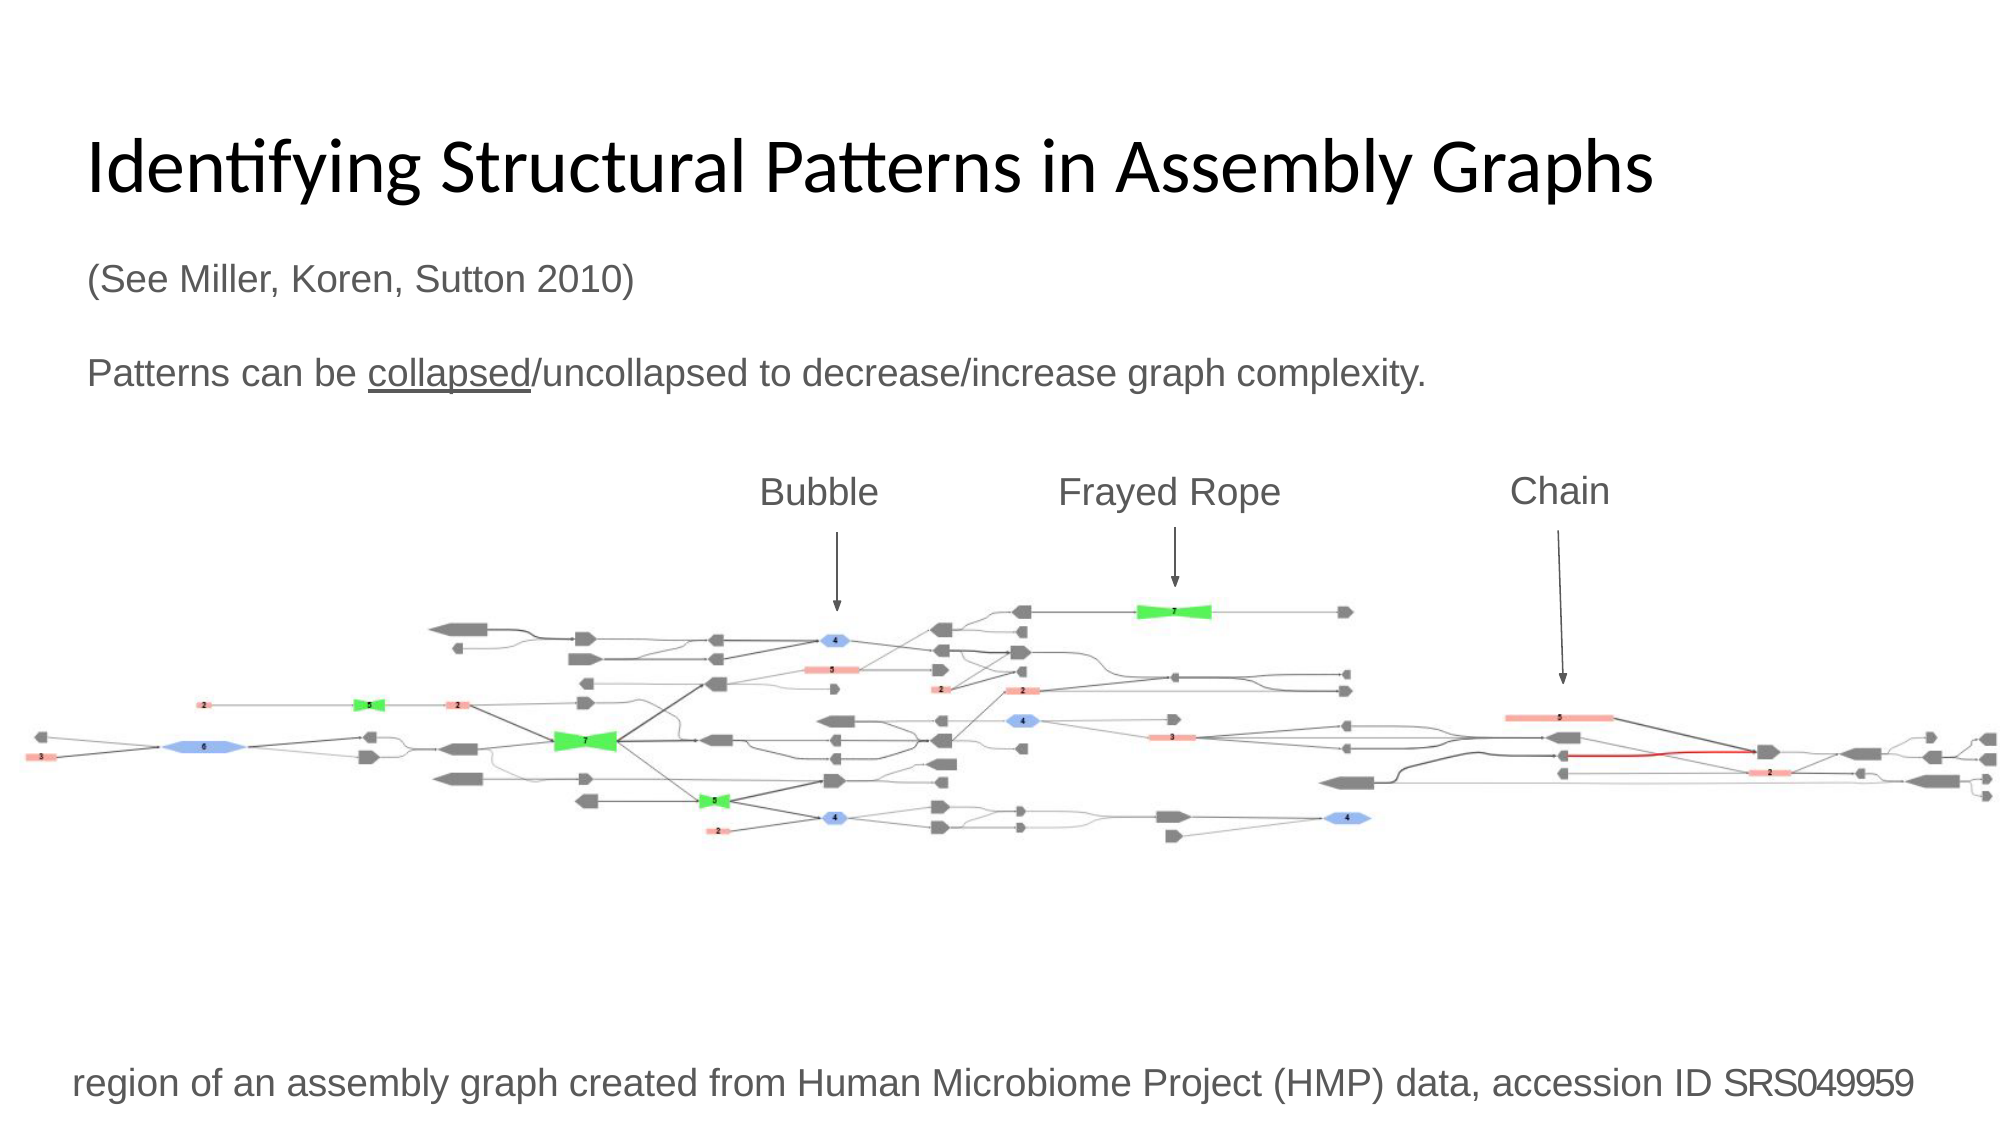

# Identifying Structural Patterns in Assembly Graphs
(See Miller, Koren, Sutton 2010)

Patterns can be collapsed/uncollapsed to decrease/increase graph complexity.
Chain
Bubble
Frayed Rope

region of an assembly graph created from Human Microbiome Project (HMP) data, accession ID SRS049959